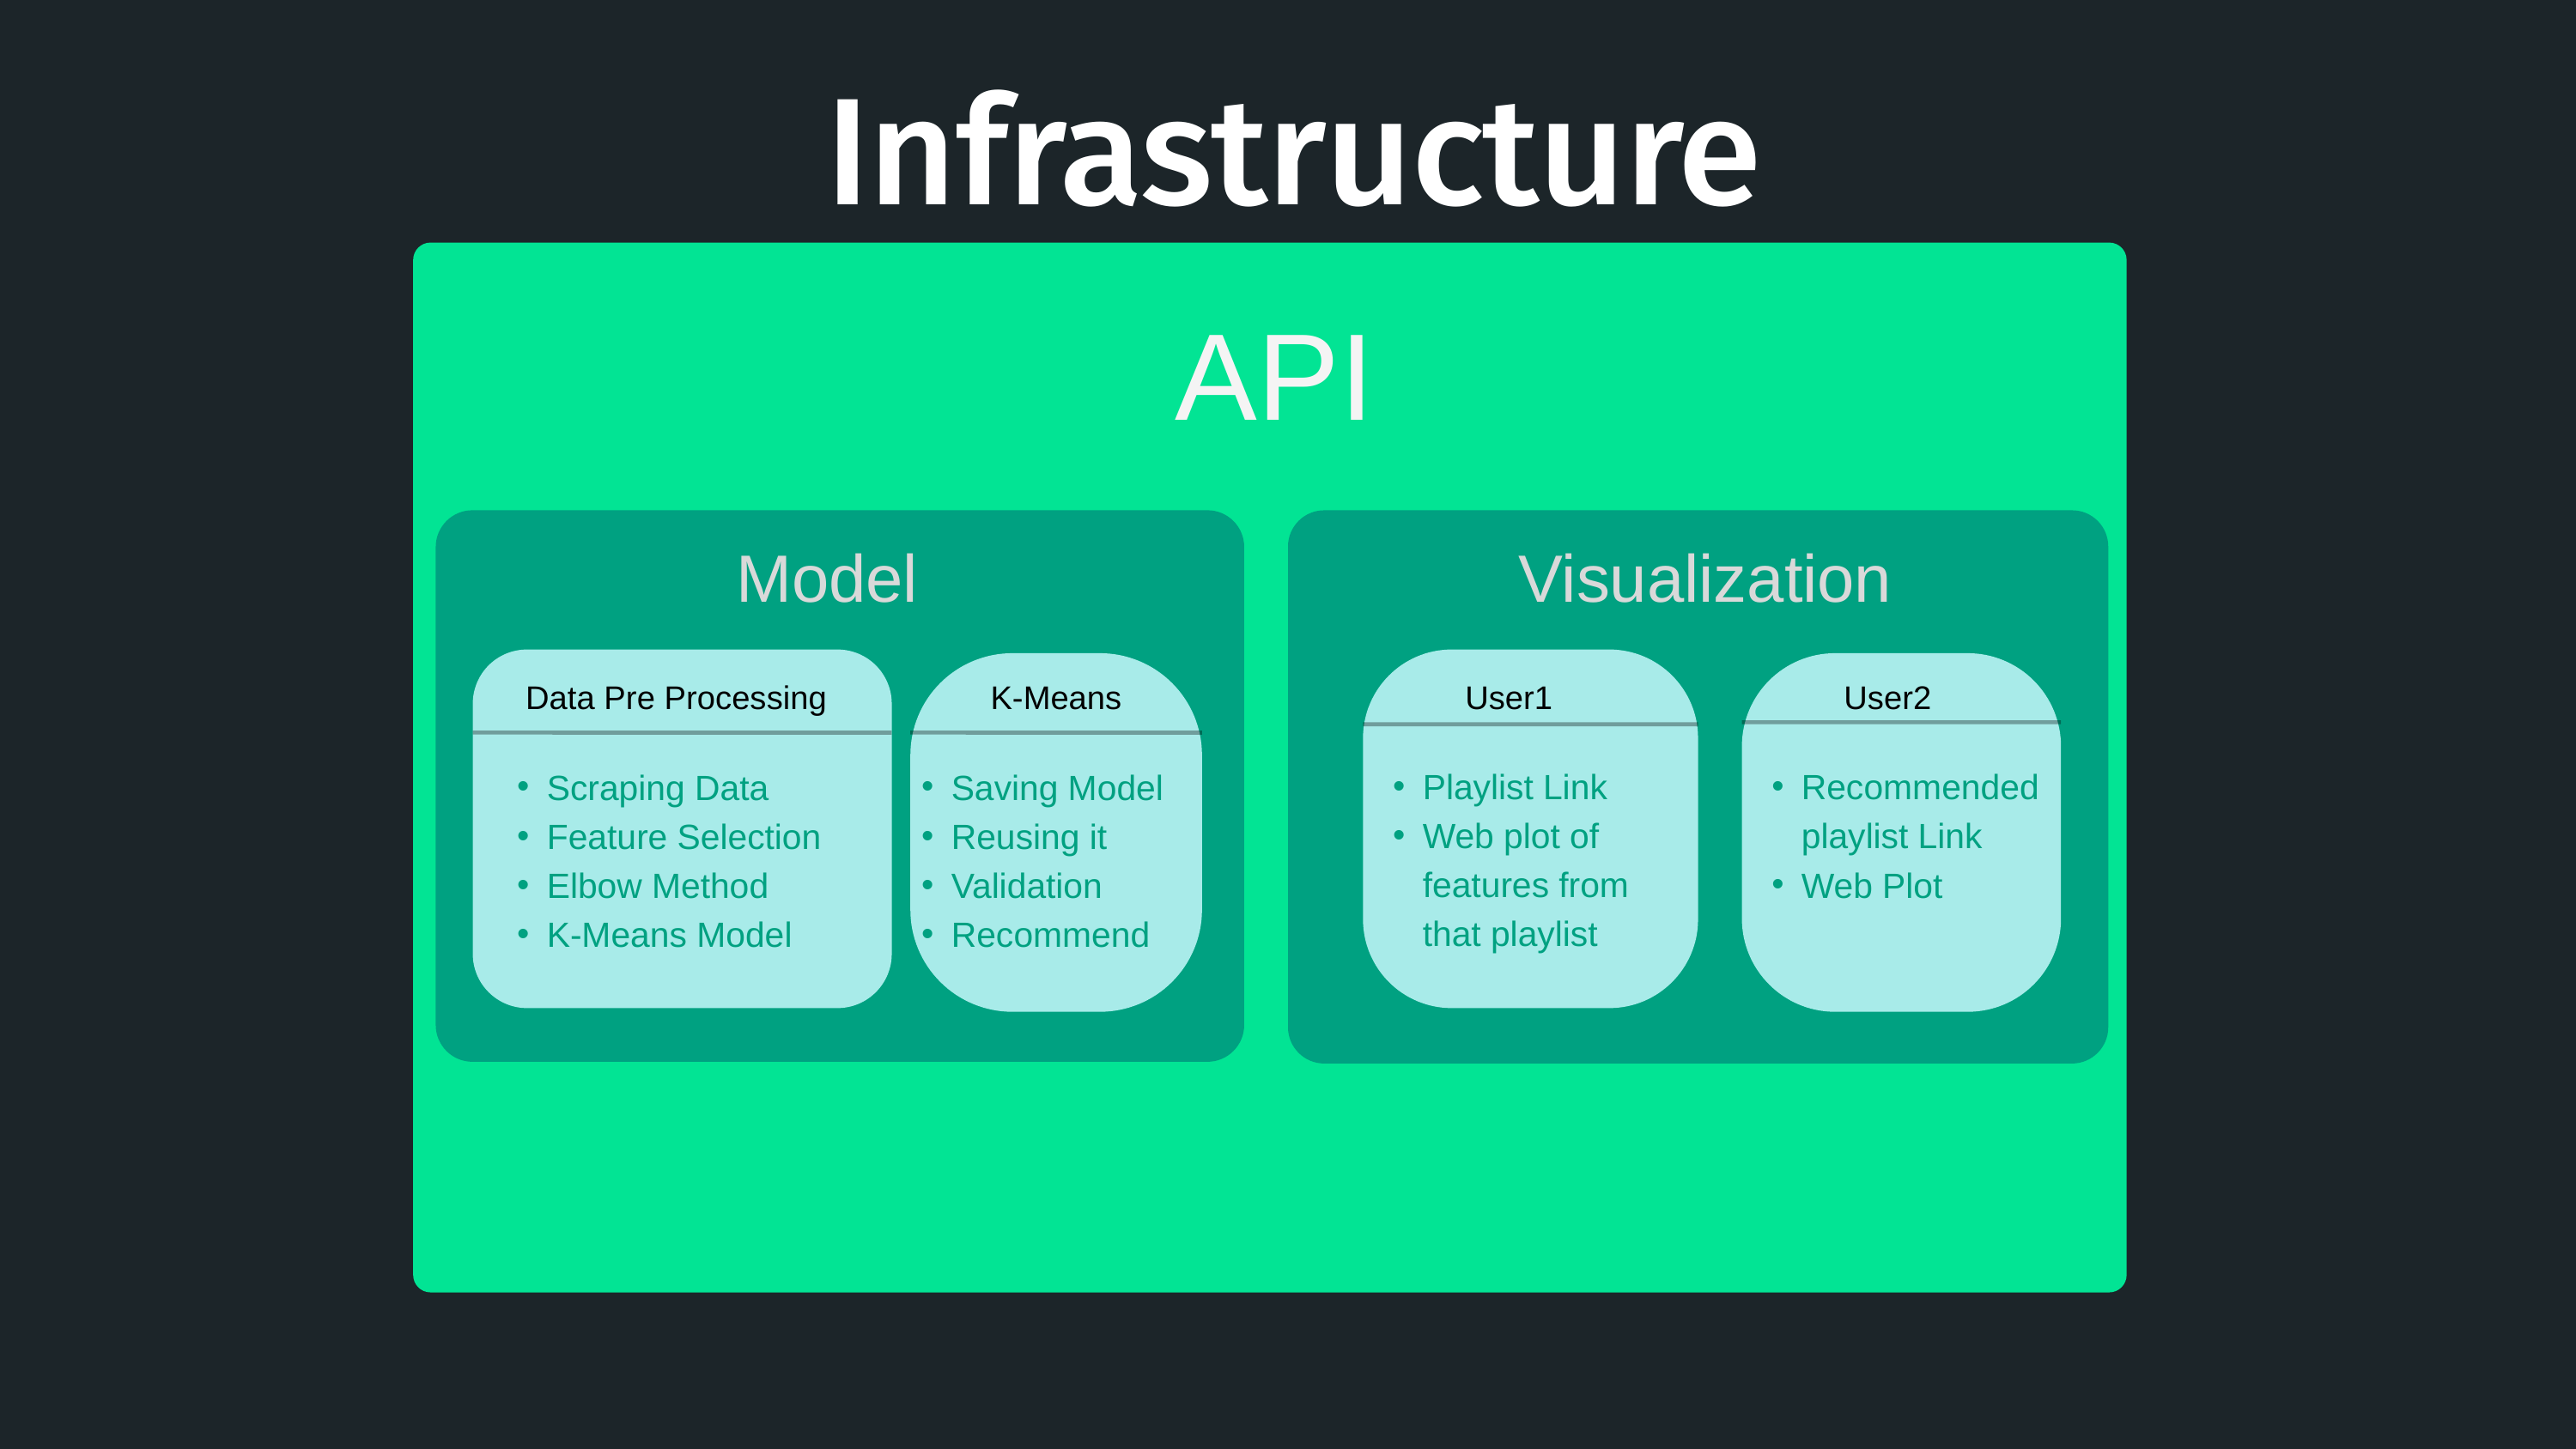

Infrastructure

API

Model
Visualization

Data Pre Processing
K-Means
User1
User2

Playlist Link
Web plot of features from that playlist
Recommended playlist Link
Web Plot
Scraping Data
Feature Selection
Elbow Method
K-Means Model
Saving Model
Reusing it
Validation
Recommend